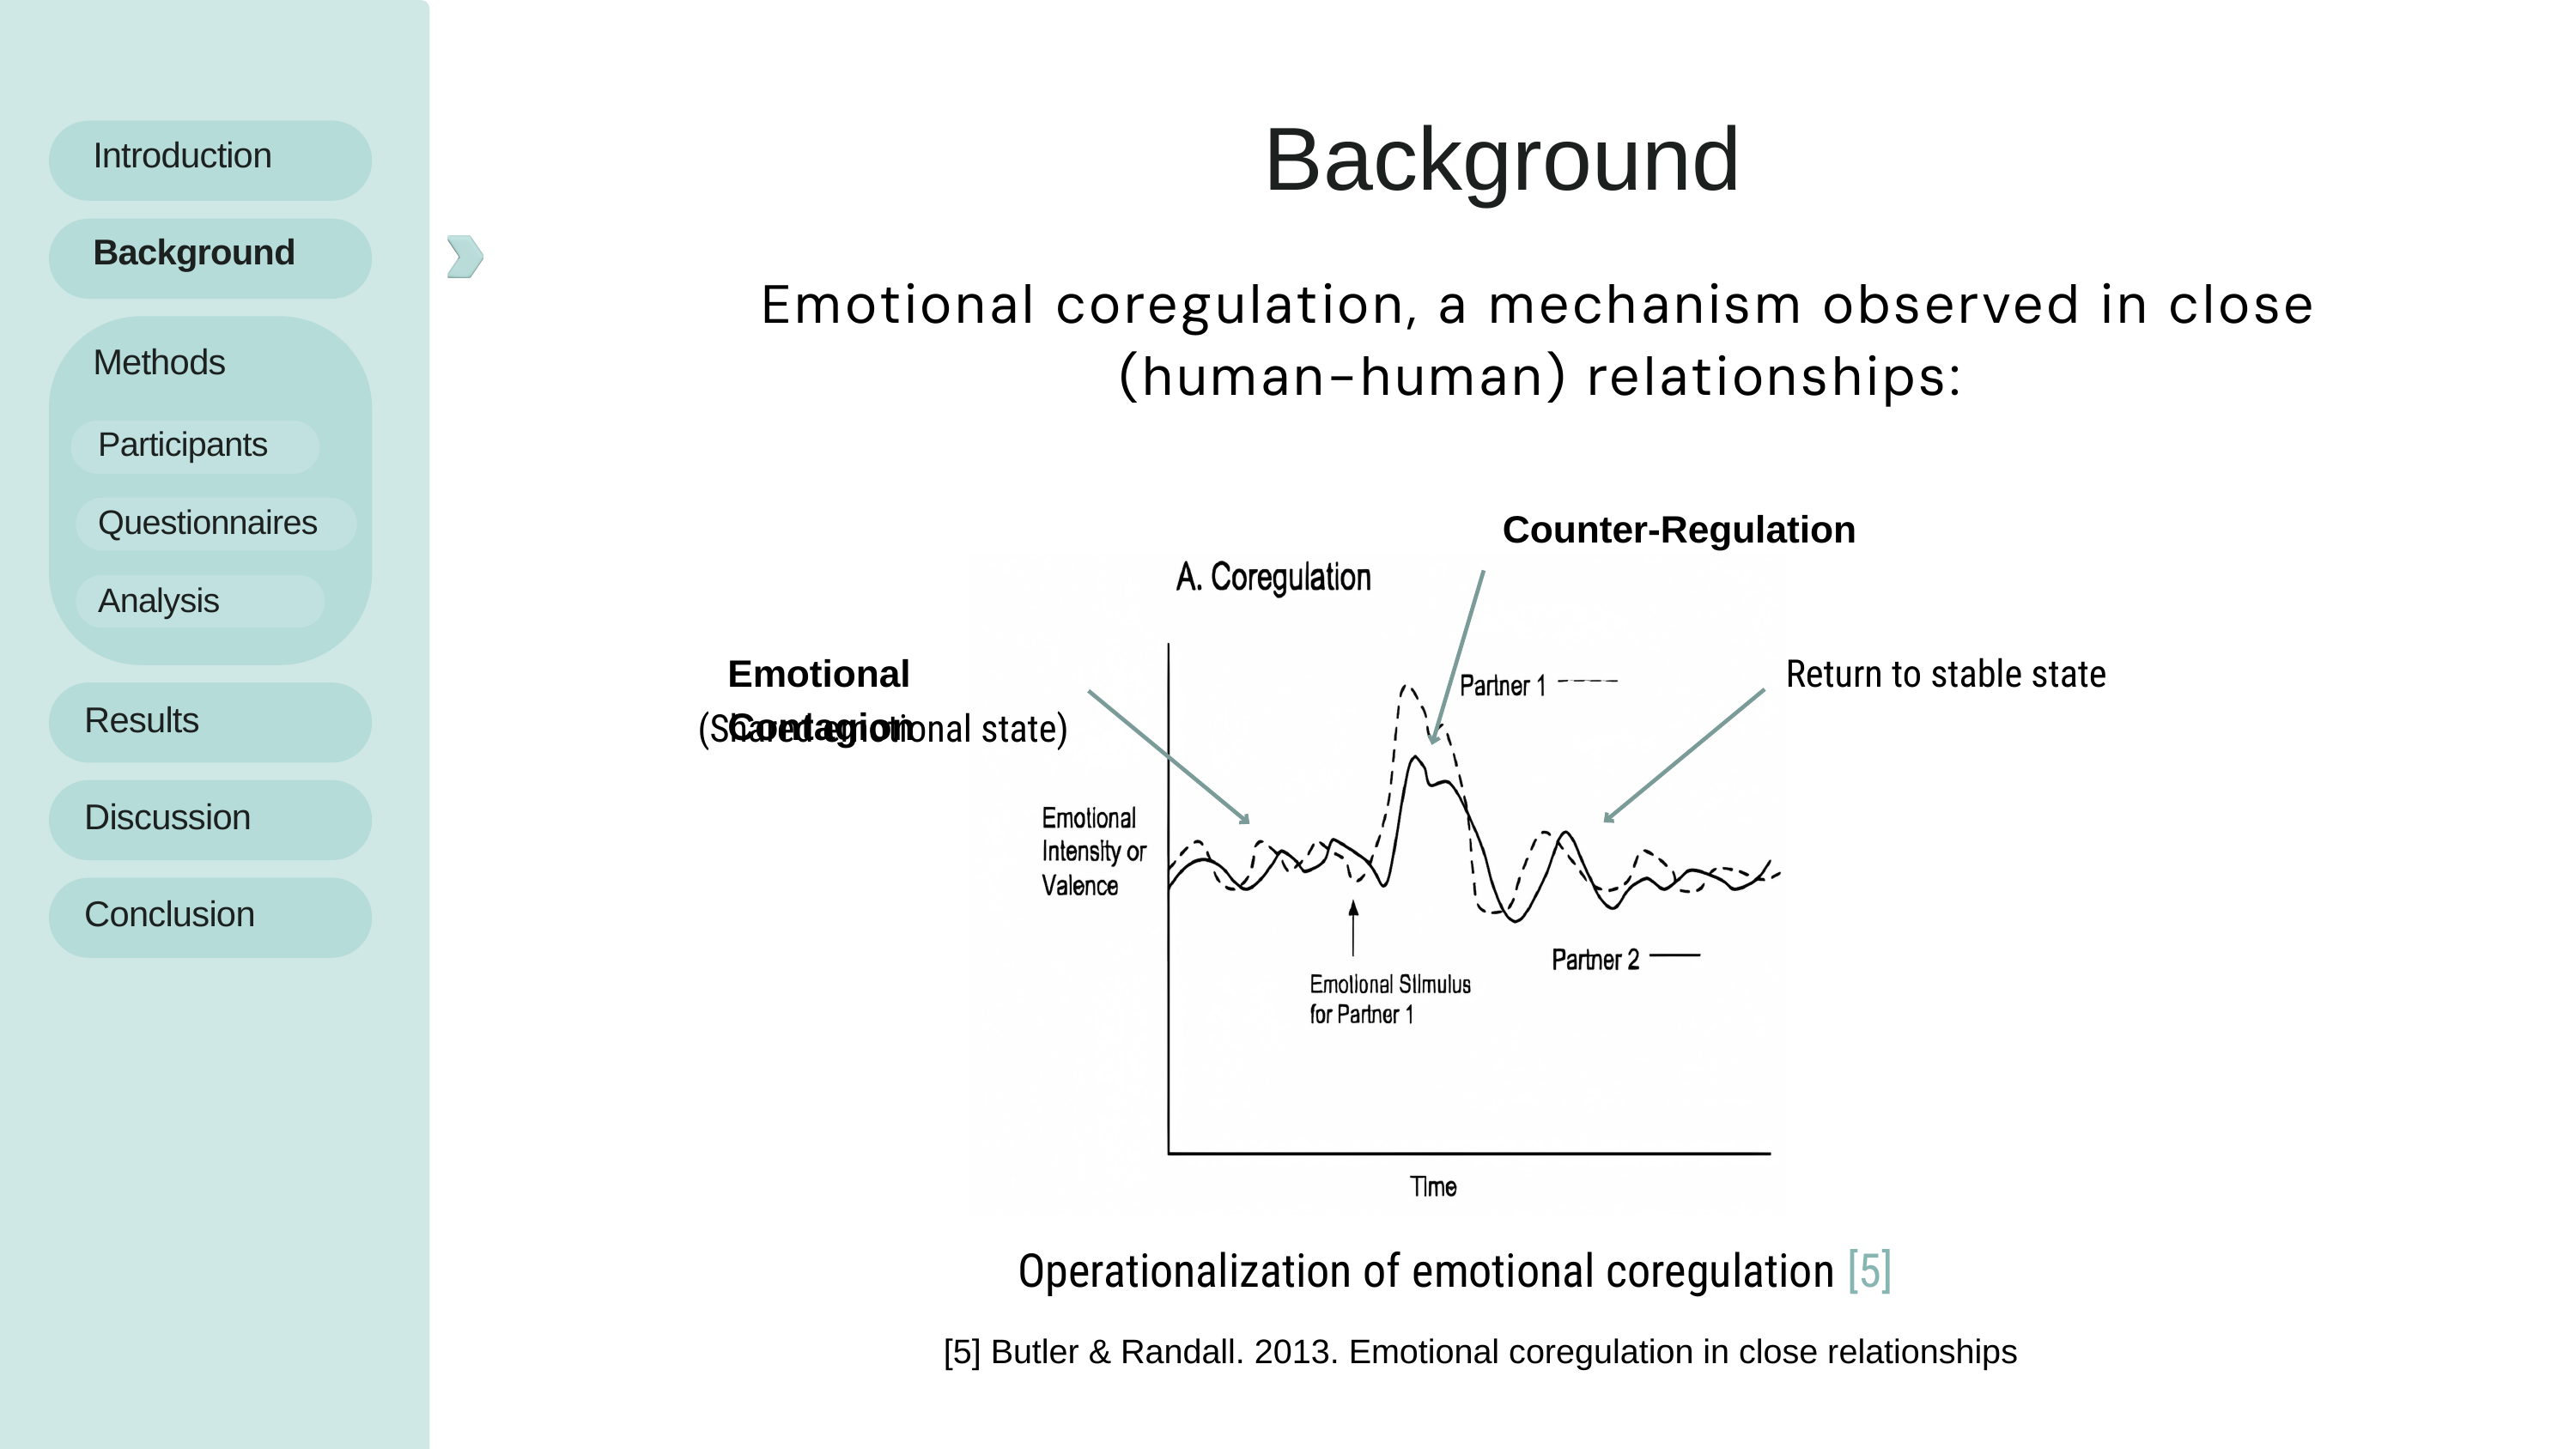

Background
Introduction

Background
Emotional coregulation, a mechanism observed in close (human-human) relationships:

Methods

Participants
Counter-Regulation

Questionnaires

Analysis
Emotional Contagion
Return to stable state

(Shared emotional state)
Results

Discussion

Conclusion
Operationalization of emotional coregulation [5]
[5] Butler & Randall. 2013. Emotional coregulation in close relationships